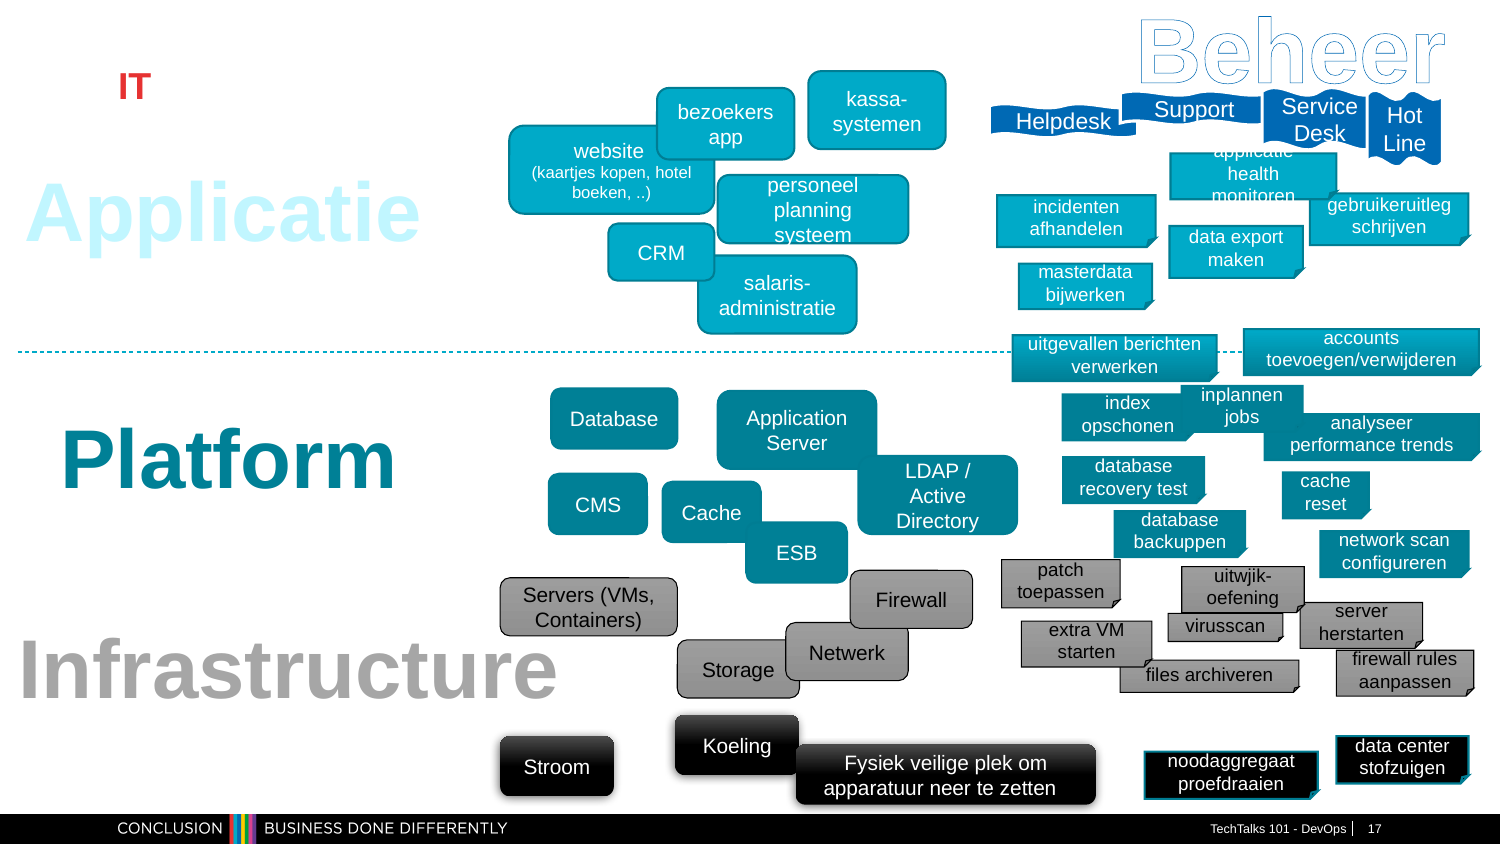

Beheer
# IT
kassa-systemen
Service Desk
bezoekers
app
Hot Line
Support
Helpdesk
website
(kaartjes kopen, hotel boeken, ..)
Applicatie
applicatie health monitoren
personeel
planning systeem
gebruikeruitleg schrijven
incidenten afhandelen
CRM
data export maken
salaris-administratie
masterdata bijwerken
accounts toevoegen/verwijderen
uitgevallen berichten verwerken
inplannen jobs
Database
Application Server
index opschonen
Platform
analyseer performance trends
LDAP / Active Directory
database recovery test
cache reset
CMS
Cache
database backuppen
ESB
network scan configureren
patch toepassen
uitwjik-oefening
Firewall
Servers (VMs, Containers)
server herstarten
Infrastructure
virusscan
extra VM starten
Netwerk
Storage
firewall rules aanpassen
files archiveren
Koeling
Stroom
data center stofzuigen
Fysiek veilige plek om apparatuur neer te zetten
noodaggregaat proefdraaien
TechTalks 101 - DevOps
17